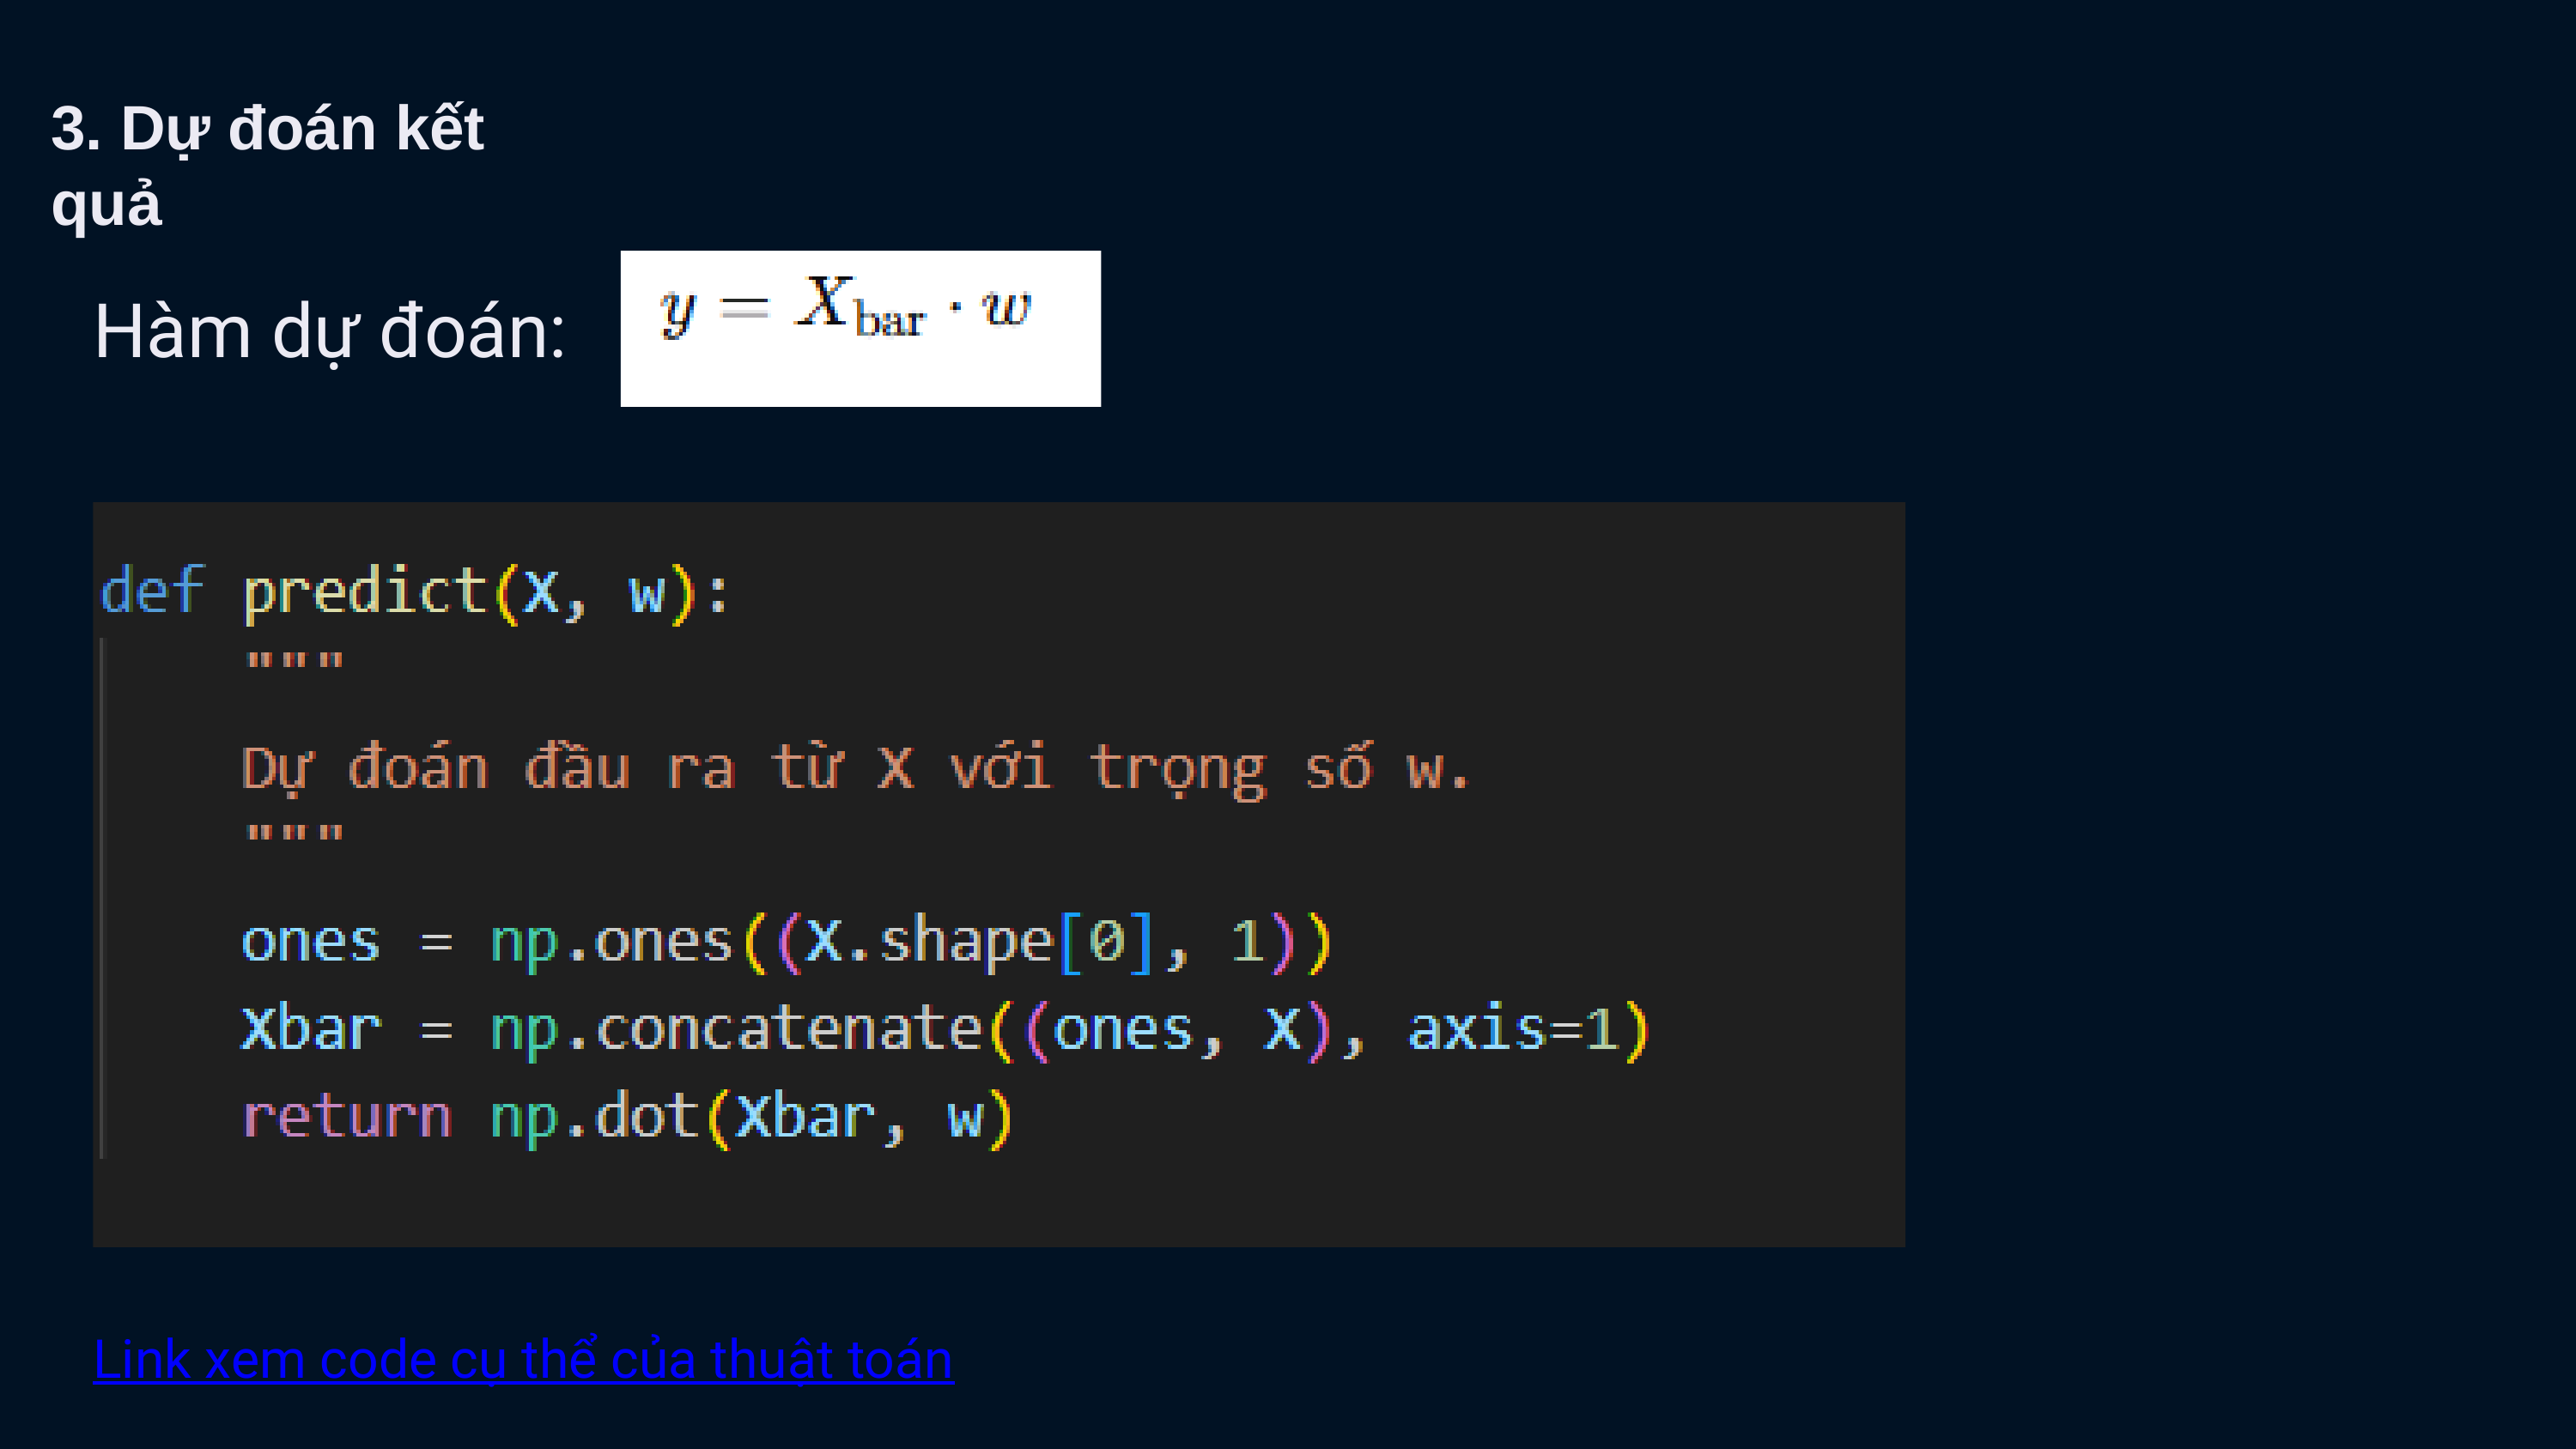

3. Dự đoán kết quả

Hàm dự đoán:

Link xem code cụ thể của thuật toán